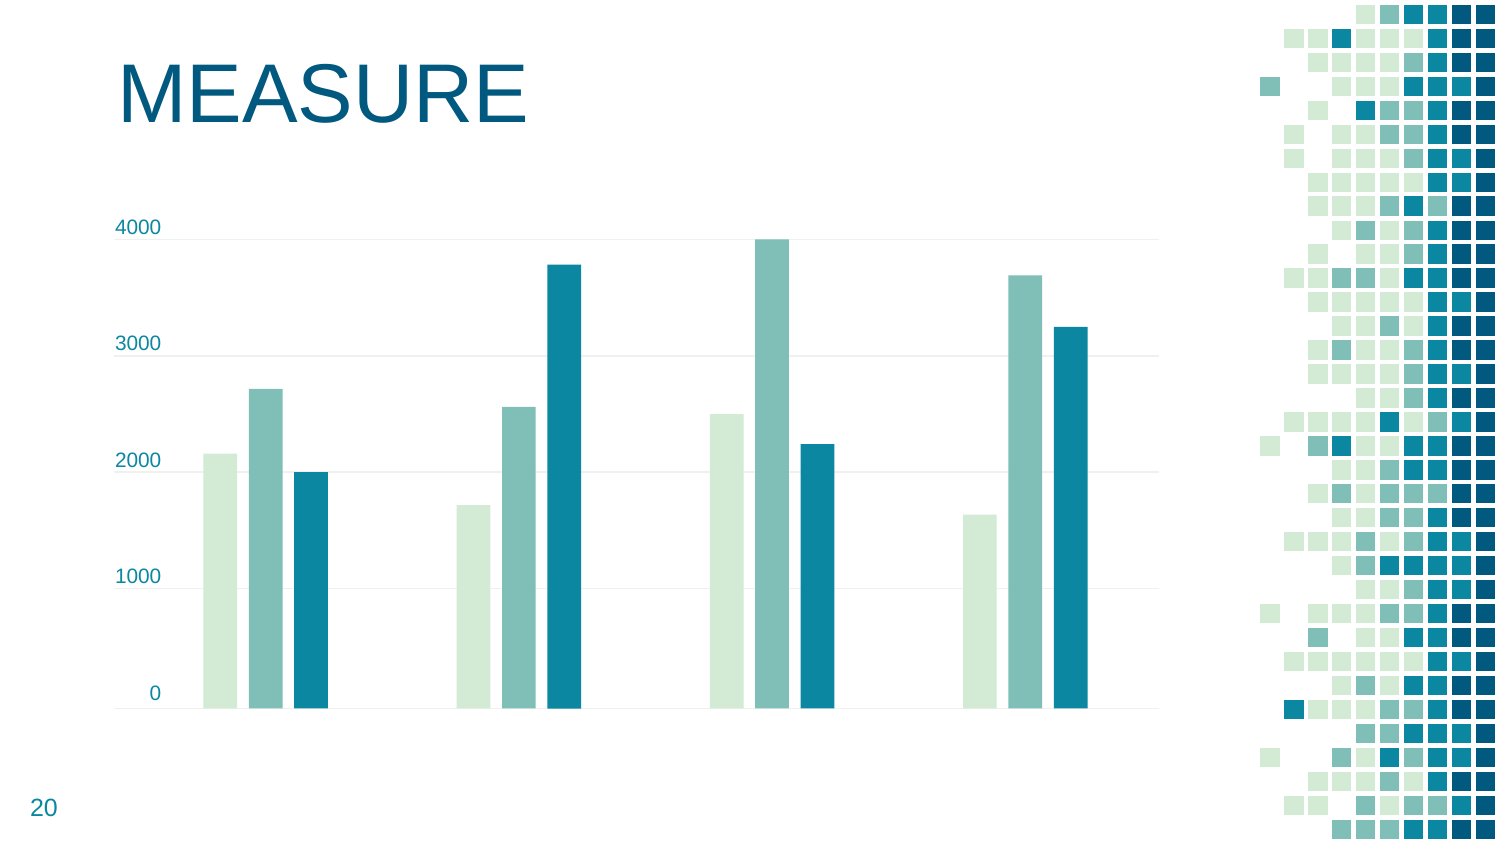

MEASURE
4000
3000
2000
1000
0

20